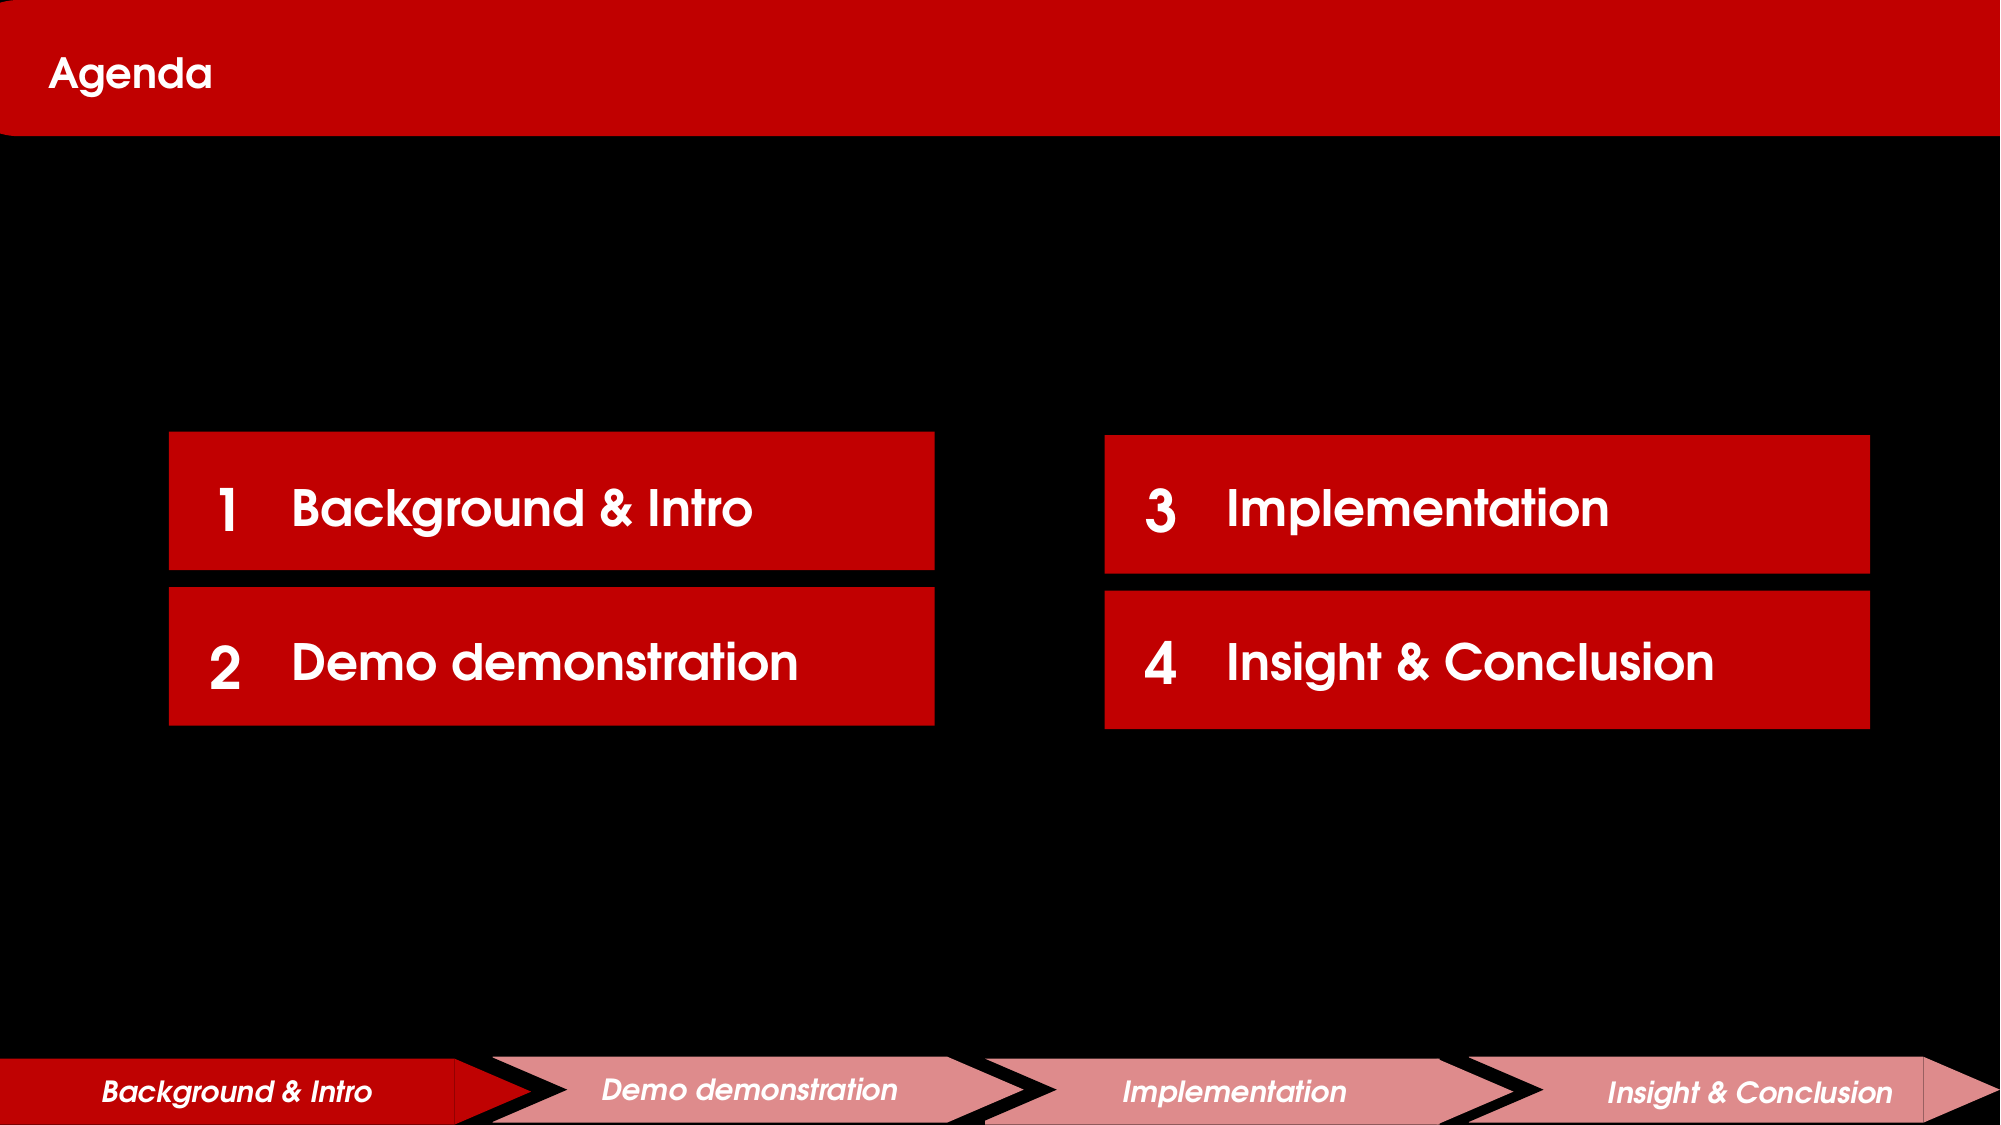

Agenda

Background & Intro
Implementation
1

3

CONTENTS

Demo demonstration
Insight & Conclusion
4

2

Demo demonstration
Background & Intro
Implementation
Insight & Conclusion